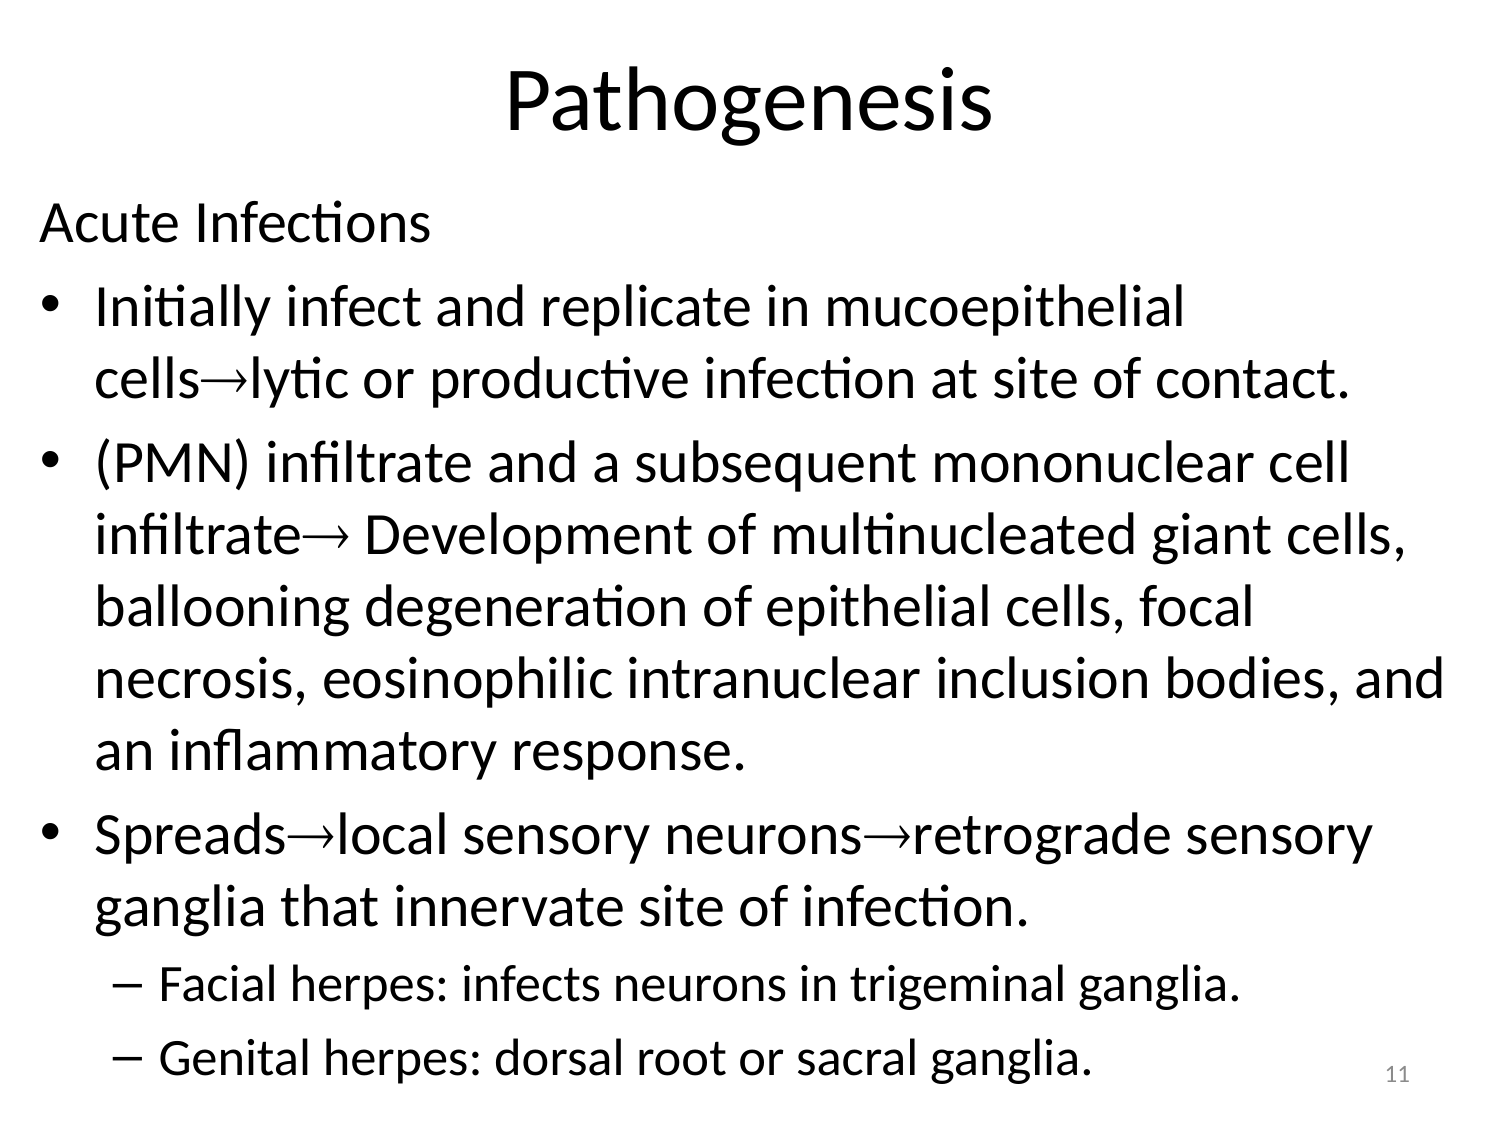

# Pathogenesis
Acute Infections
Initially infect and replicate in mucoepithelial cells→lytic or productive infection at site of contact.
(PMN) infiltrate and a subsequent mononuclear cell infiltrate→ Development of multinucleated giant cells, ballooning degeneration of epithelial cells, focal necrosis, eosinophilic intranuclear inclusion bodies, and an inflammatory response.
Spreads→local sensory neurons→retrograde sensory ganglia that innervate site of infection.
Facial herpes: infects neurons in trigeminal ganglia.
Genital herpes: dorsal root or sacral ganglia.

11